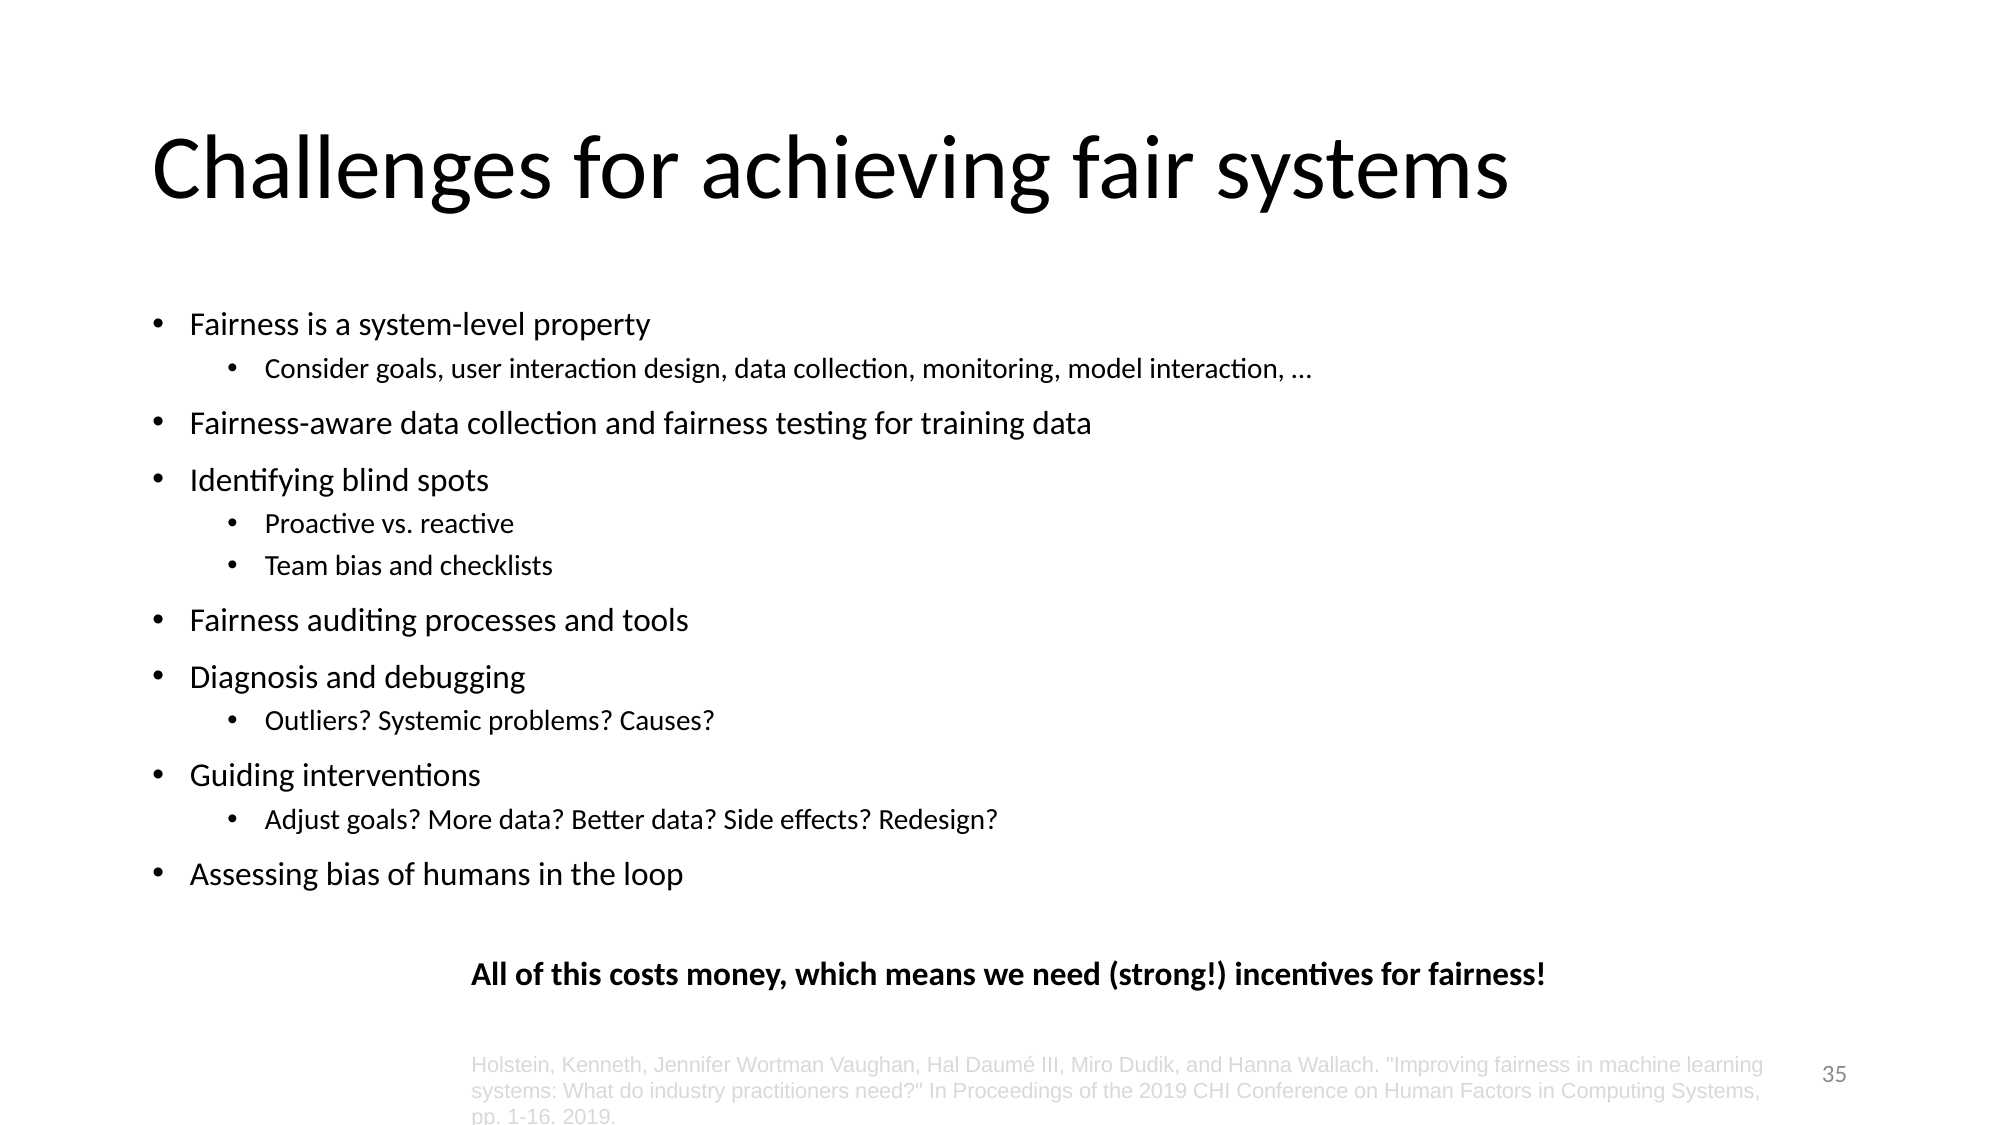

# Challenges for achieving fair systems
Fairness is a system-level property
Consider goals, user interaction design, data collection, monitoring, model interaction, …
Fairness-aware data collection and fairness testing for training data
Identifying blind spots
Proactive vs. reactive
Team bias and checklists
Fairness auditing processes and tools
Diagnosis and debugging
Outliers? Systemic problems? Causes?
Guiding interventions
Adjust goals? More data? Better data? Side effects? Redesign?
Assessing bias of humans in the loop
All of this costs money, which means we need (strong!) incentives for fairness!
35
Holstein, Kenneth, Jennifer Wortman Vaughan, Hal Daumé III, Miro Dudik, and Hanna Wallach. "Improving fairness in machine learning systems: What do industry practitioners need?" In Proceedings of the 2019 CHI Conference on Human Factors in Computing Systems, pp. 1-16. 2019.